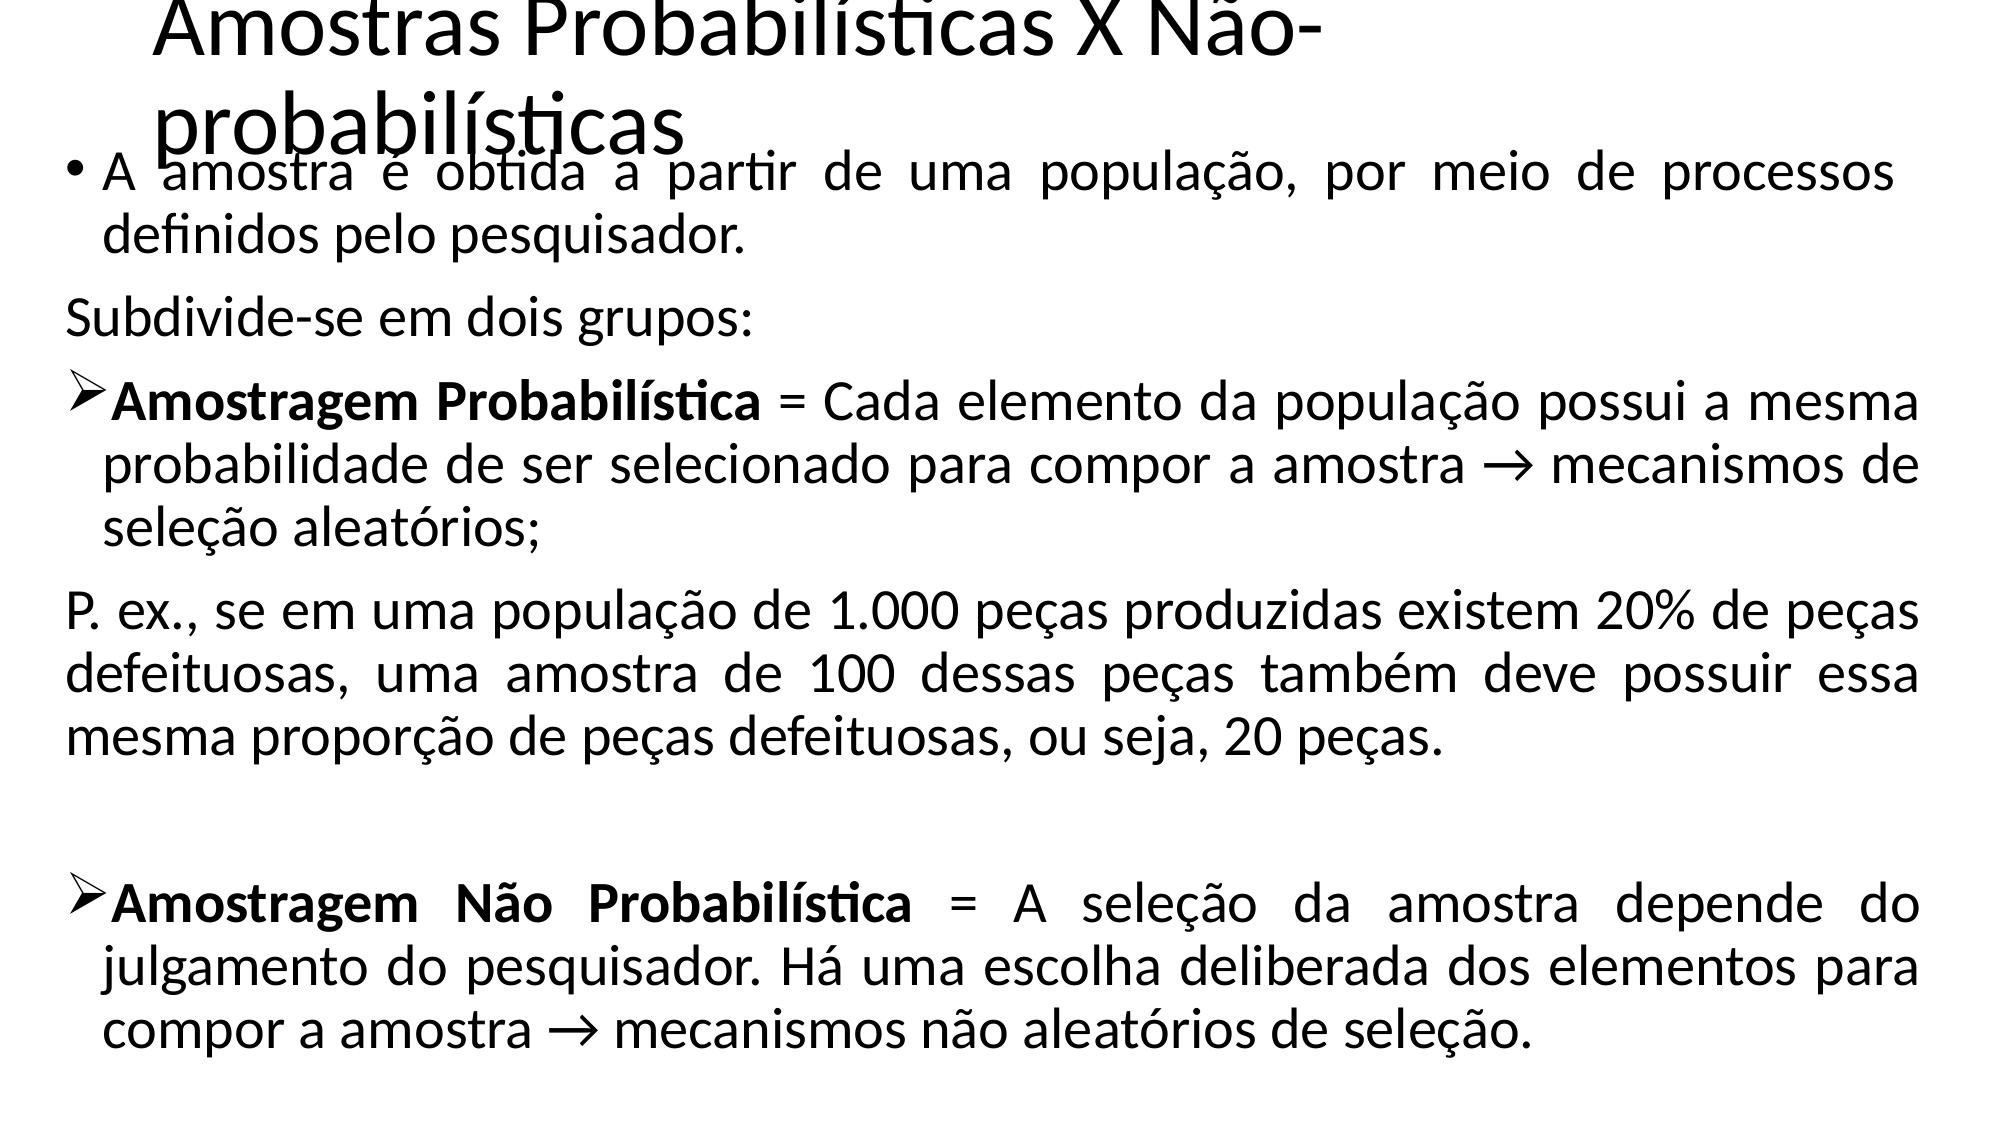

# Amostras Probabilísticas X Não-probabilísticas
A amostra é obtida a partir de uma população, por meio de processos  definidos pelo pesquisador.
Subdivide-se em dois grupos:
Amostragem Probabilística = Cada elemento da população possui a mesma probabilidade de ser selecionado para compor a amostra → mecanismos de seleção aleatórios;
P. ex., se em uma população de 1.000 peças produzidas existem 20% de peças defeituosas, uma amostra de 100 dessas peças também deve possuir essa mesma proporção de peças defeituosas, ou seja, 20 peças.

Amostragem Não Probabilística = A seleção da amostra depende do julgamento do pesquisador. Há uma escolha deliberada dos elementos para compor a amostra → mecanismos não aleatórios de seleção.